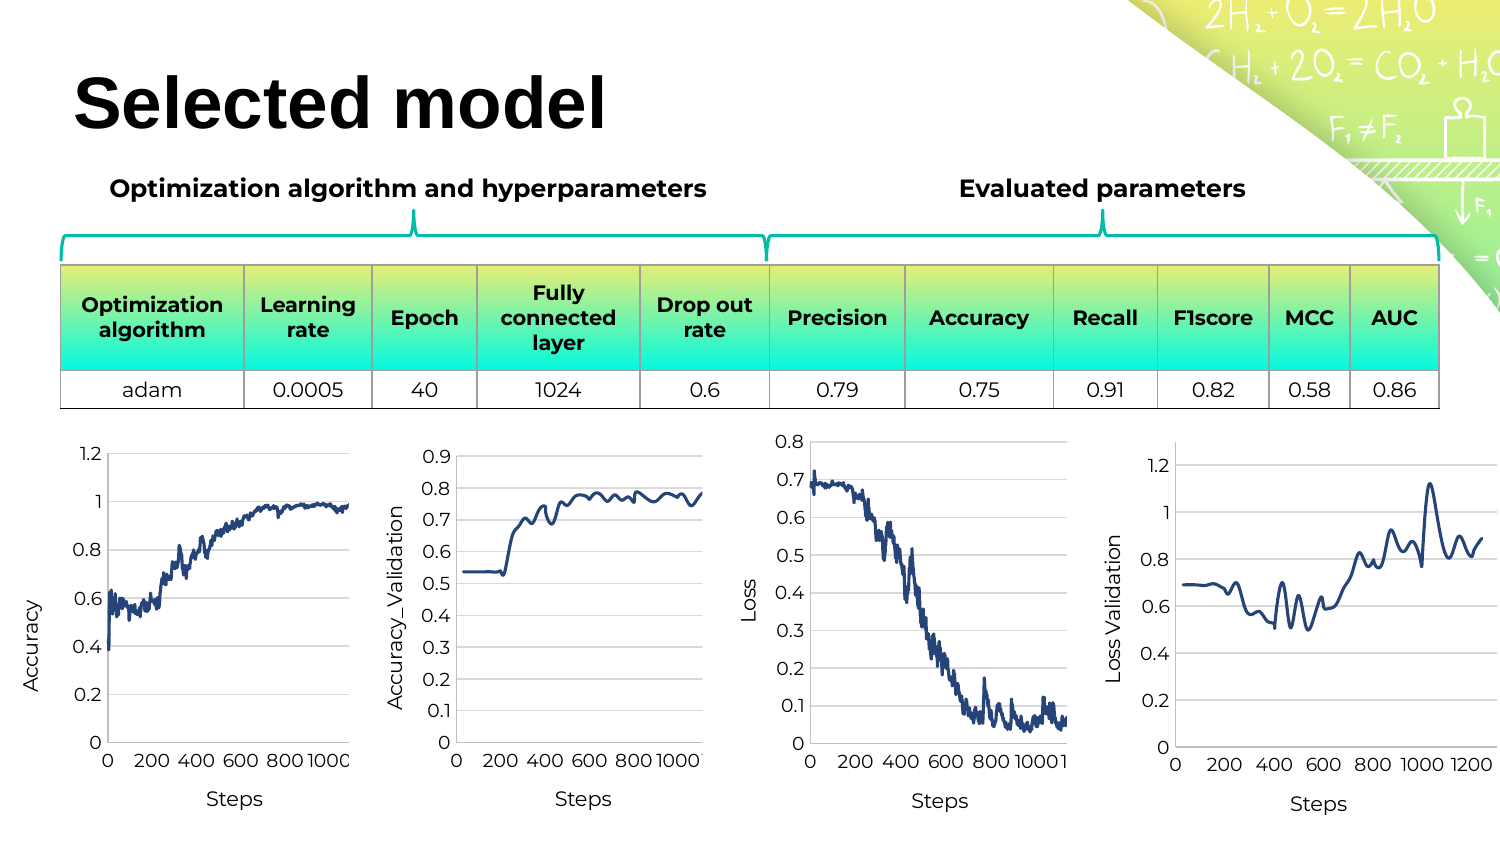

# Selected model
Optimization algorithm and hyperparameters
Evaluated parameters
| Optimization algorithm | Learning rate | Epoch | Fully connected layer | Drop out rate | Precision | Accuracy | Recall | F1score | MCC | AUC |
| --- | --- | --- | --- | --- | --- | --- | --- | --- | --- | --- |
| adam | 0.0005 | 40 | 1024 | 0.6 | 0.79 | 0.75 | 0.91 | 0.82 | 0.58 | 0.86 |

### Chart

| Category | 1024 |
|---|---|

### Chart

| Category | 1024 |
|---|---|

### Chart

| Category | 1024 |
|---|---|

### Chart

| Category | 1024 |
|---|---|